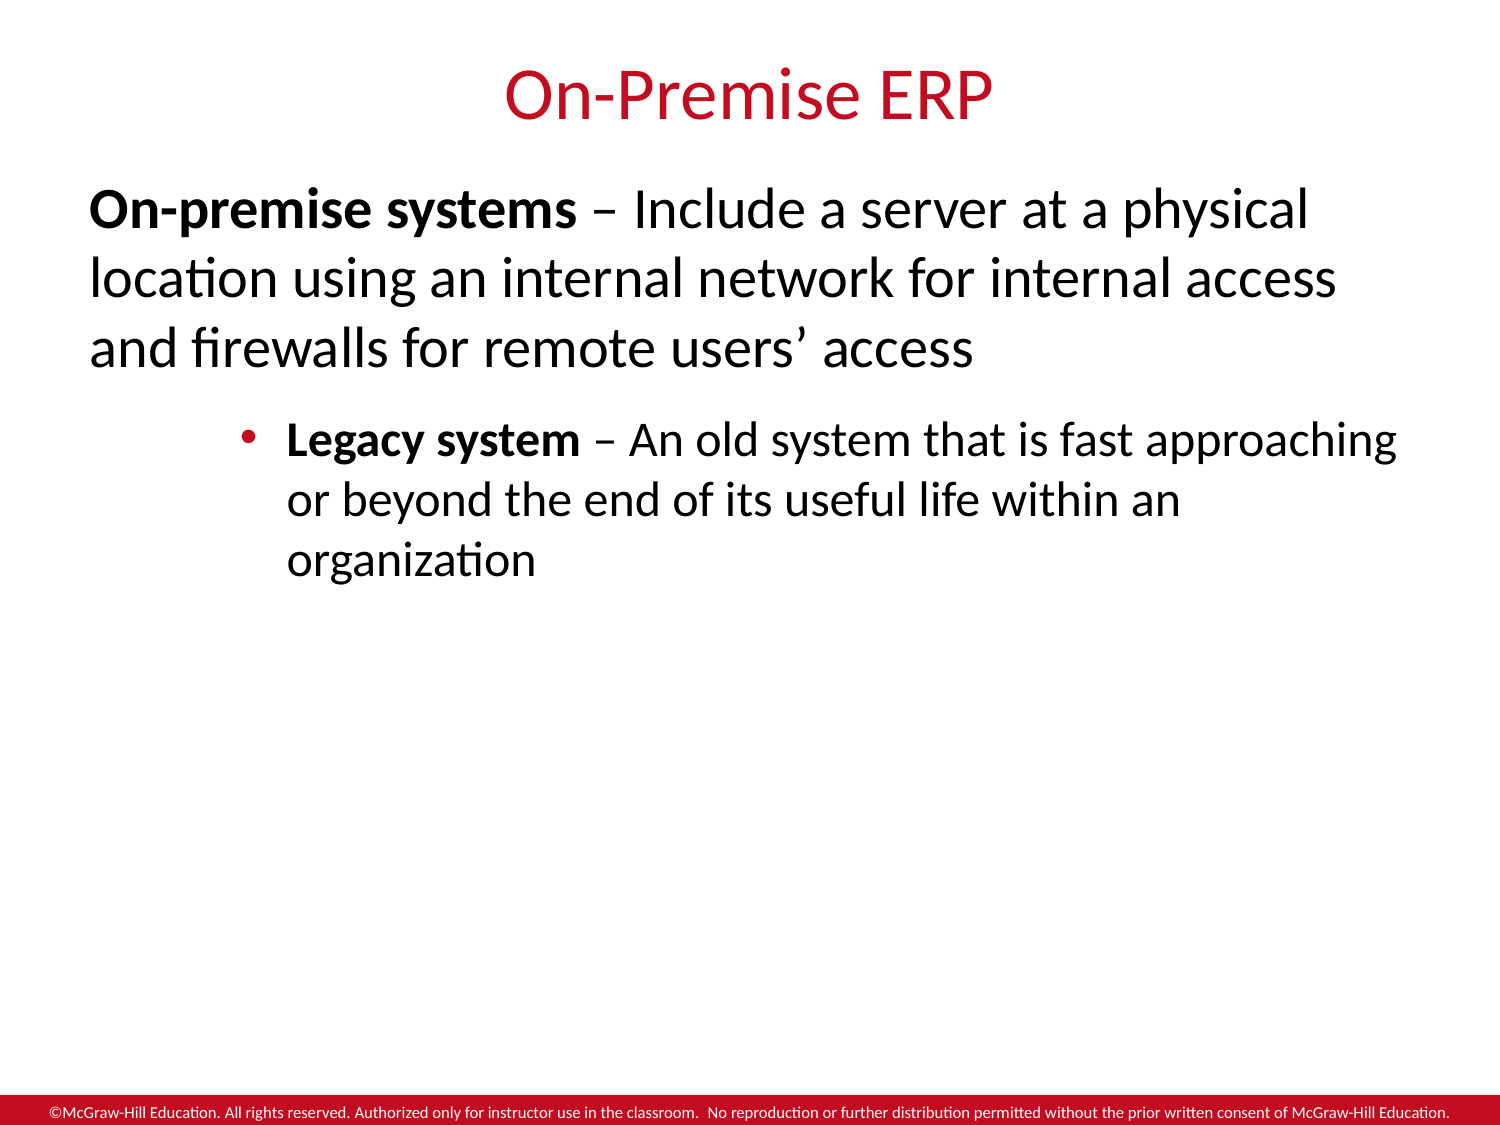

# On-Premise ERP
On-premise systems – Include a server at a physical location using an internal network for internal access and firewalls for remote users’ access
Legacy system – An old system that is fast approaching or beyond the end of its useful life within an organization